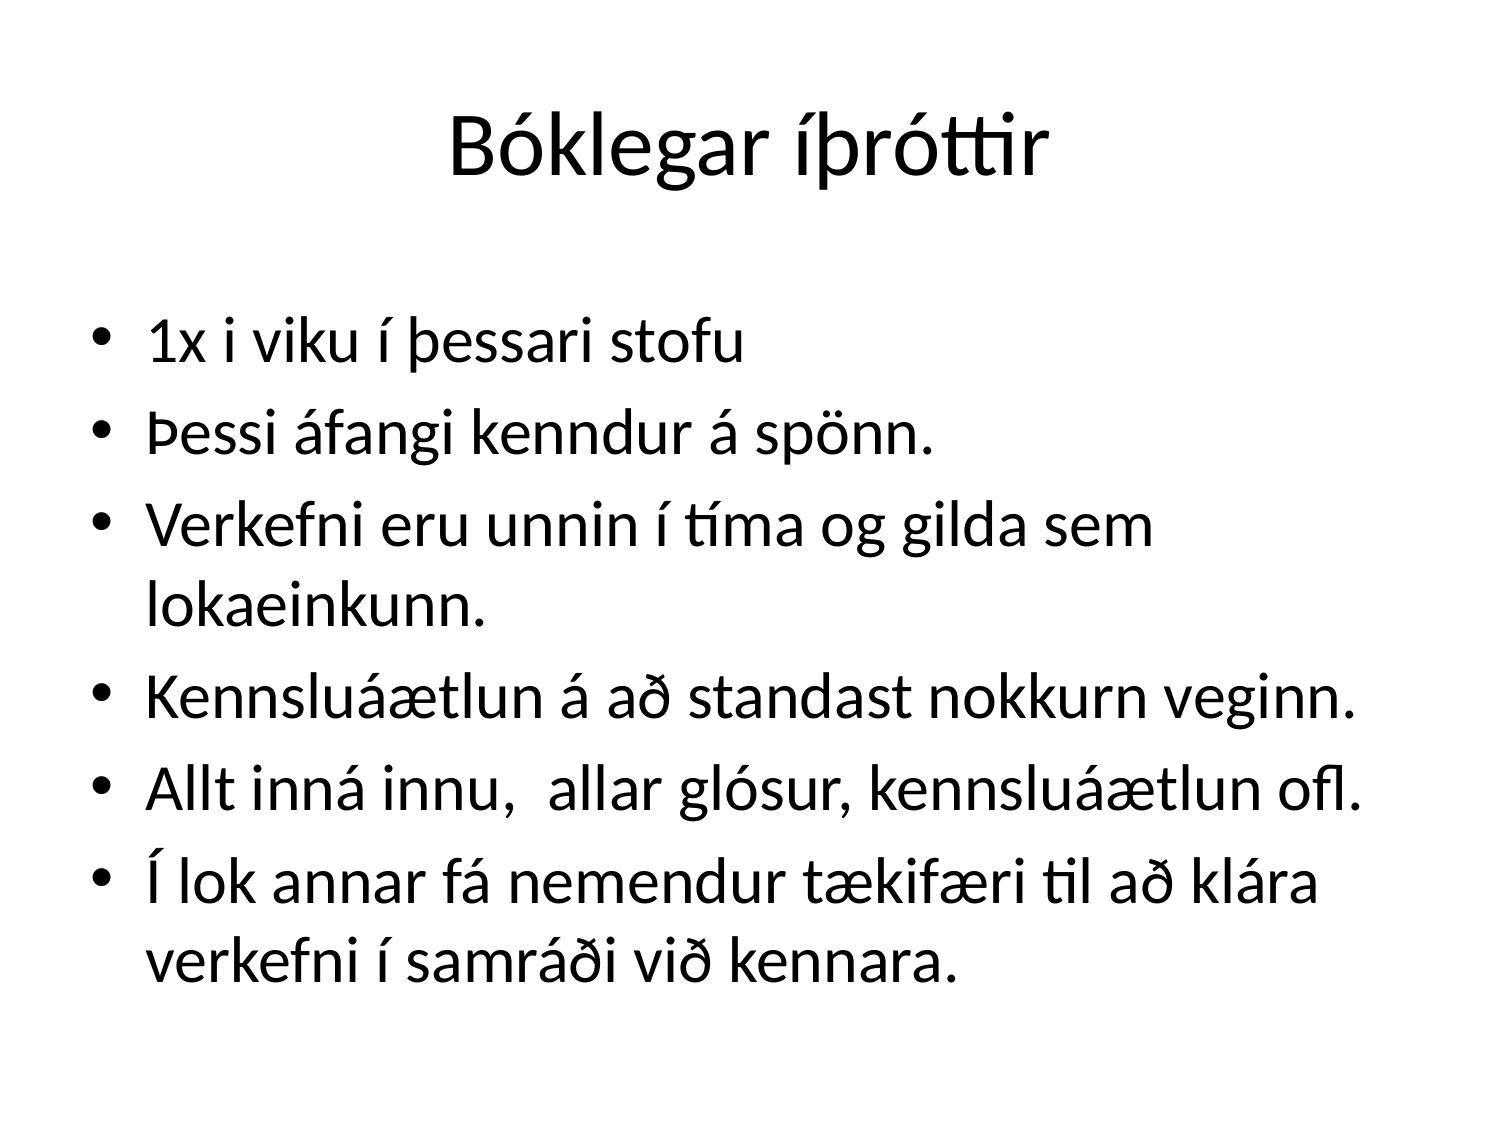

# Bóklegar íþróttir

1x i viku í þessari stofu
Þessi áfangi kenndur á spönn.
Verkefni eru unnin í tíma og gilda sem lokaeinkunn.
Kennsluáætlun á að standast nokkurn veginn.
Allt inná innu,  allar glósur, kennsluáætlun ofl.
Í lok annar fá nemendur tækifæri til að klára verkefni í samráði við kennara.